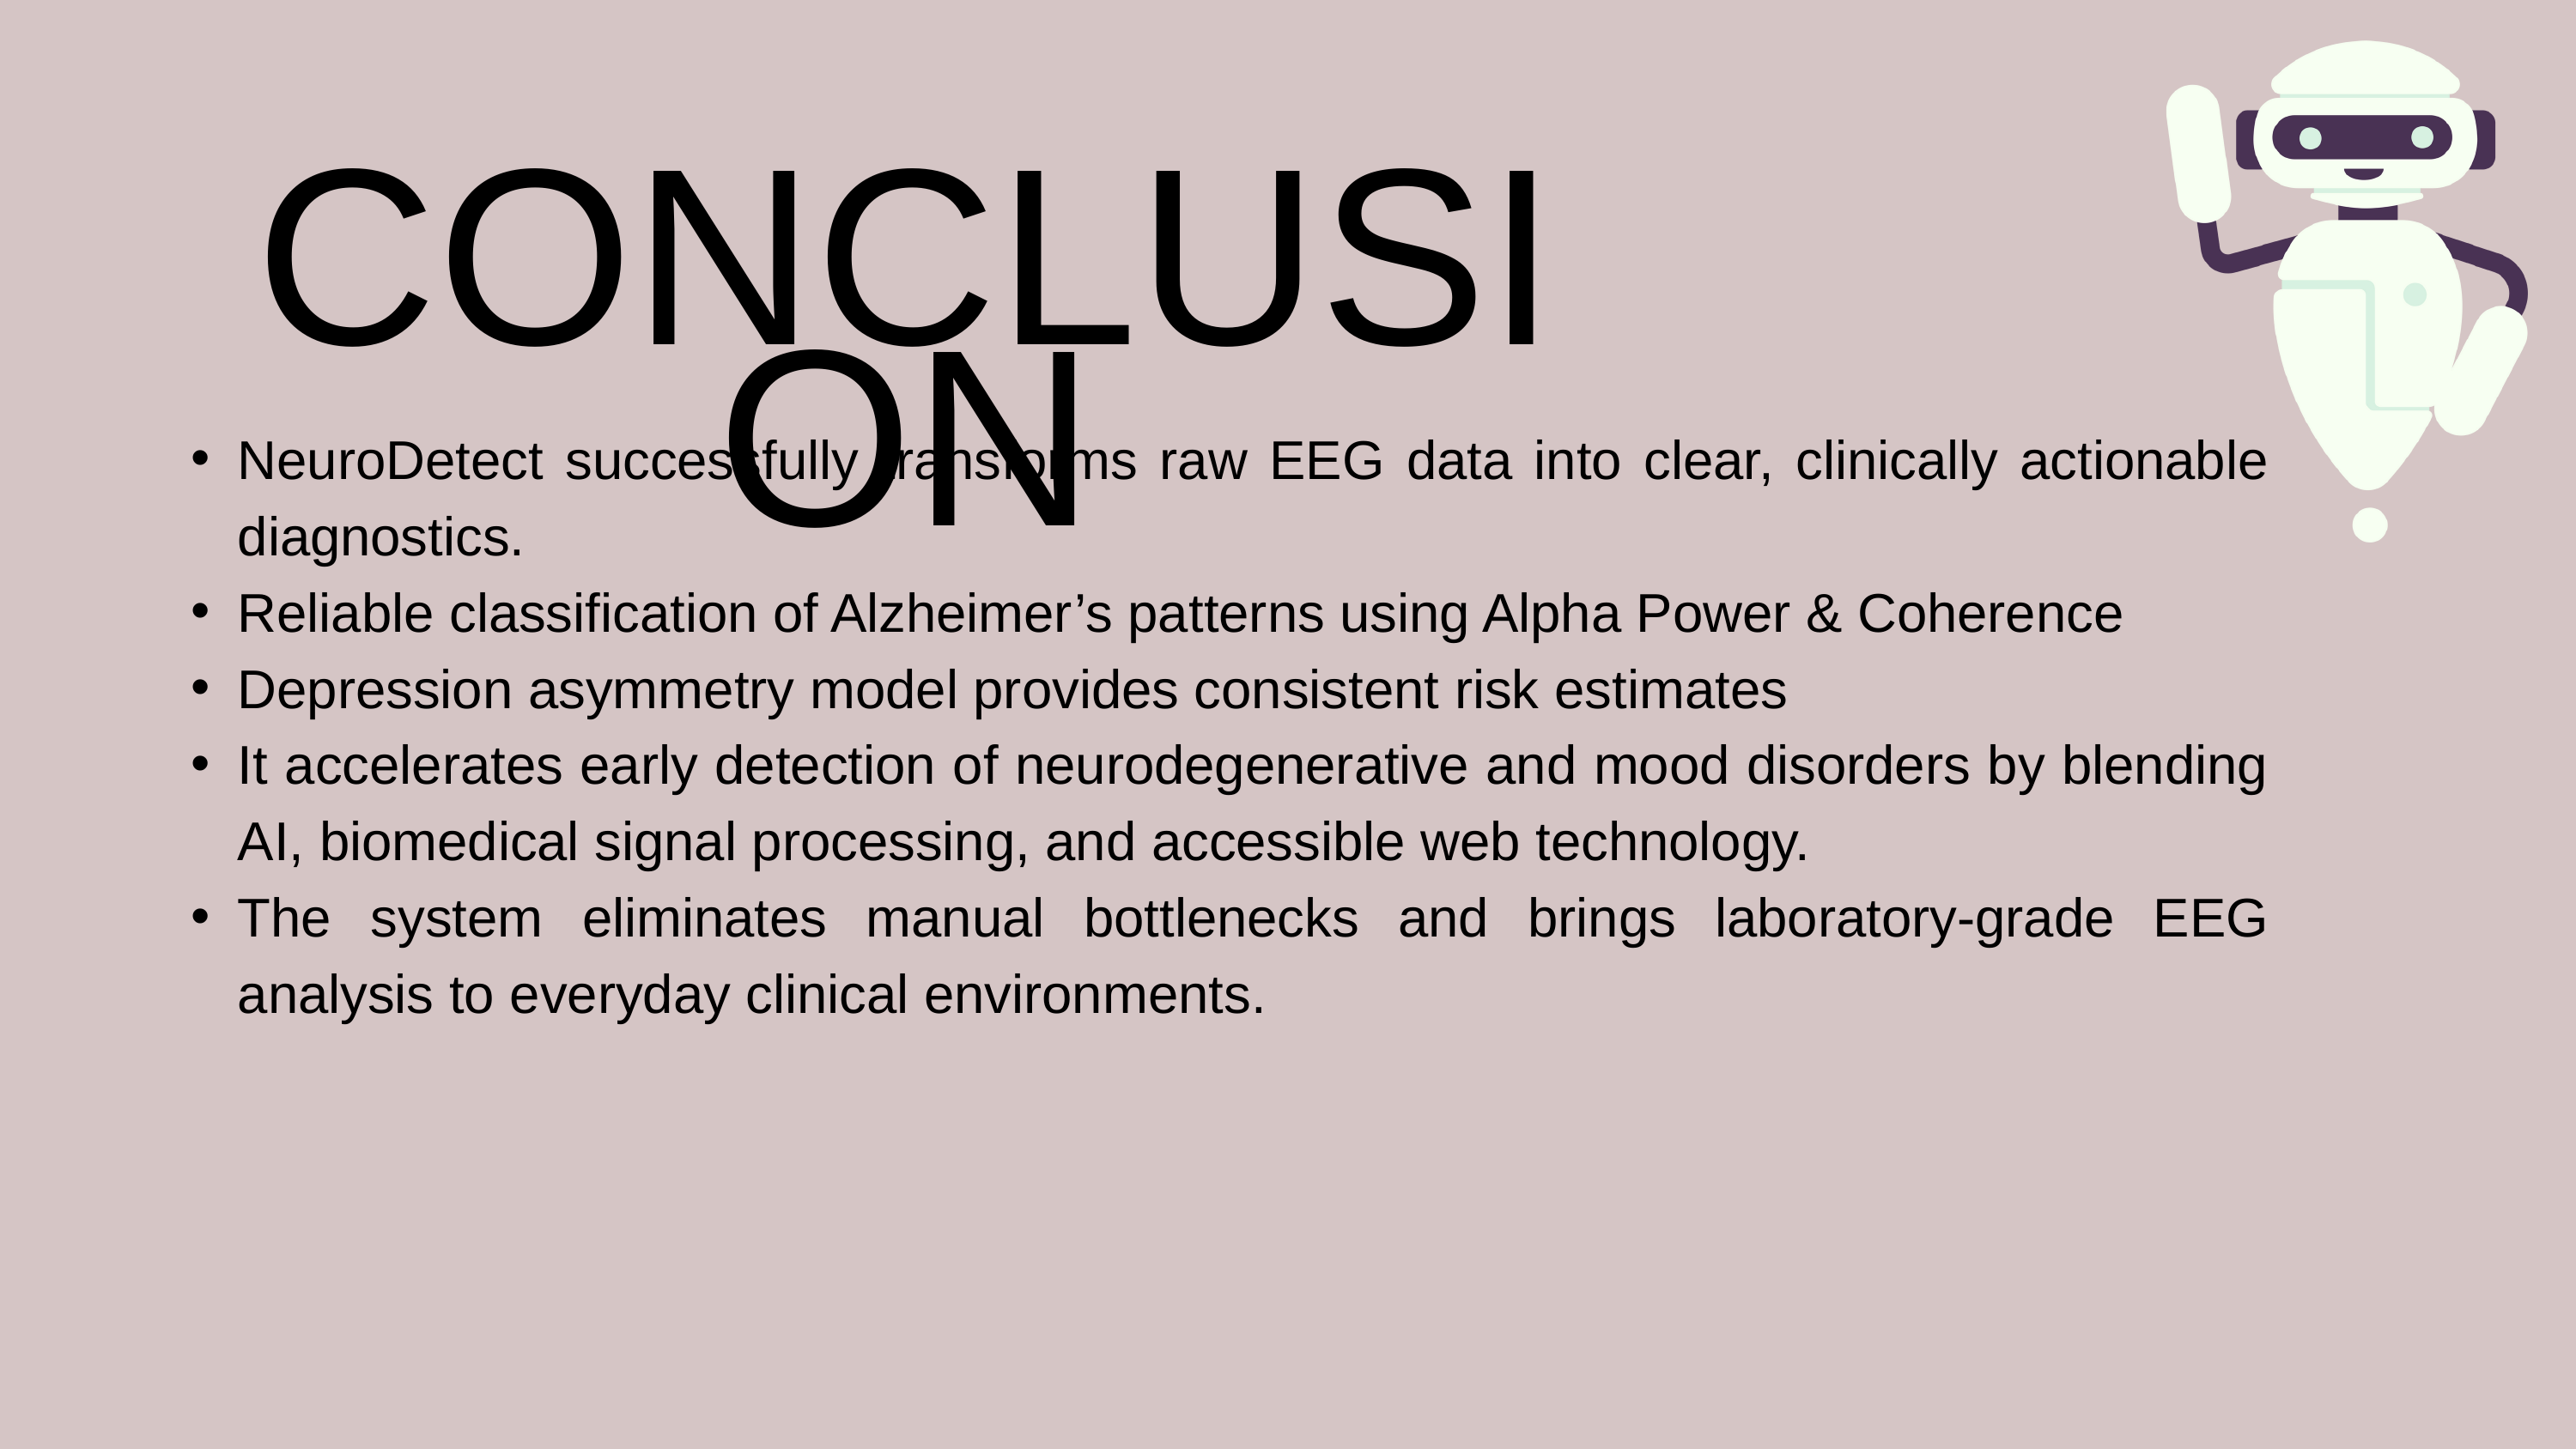

CONCLUSION
NeuroDetect successfully transforms raw EEG data into clear, clinically actionable diagnostics.
Reliable classification of Alzheimer’s patterns using Alpha Power & Coherence
Depression asymmetry model provides consistent risk estimates
It accelerates early detection of neurodegenerative and mood disorders by blending AI, biomedical signal processing, and accessible web technology.
The system eliminates manual bottlenecks and brings laboratory-grade EEG analysis to everyday clinical environments.